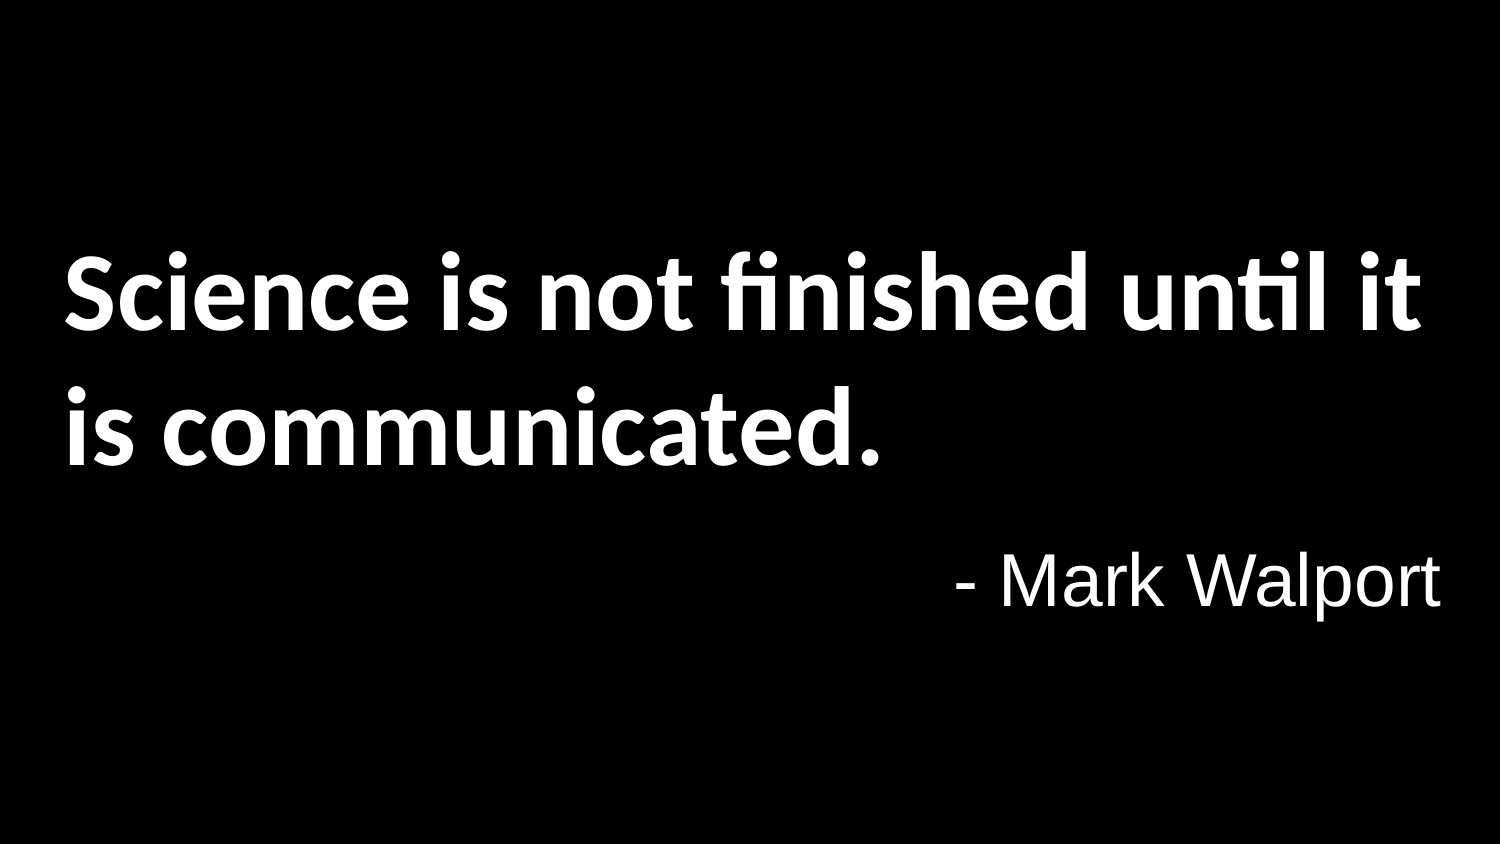

# Science is not finished until it is communicated.
- Mark Walport